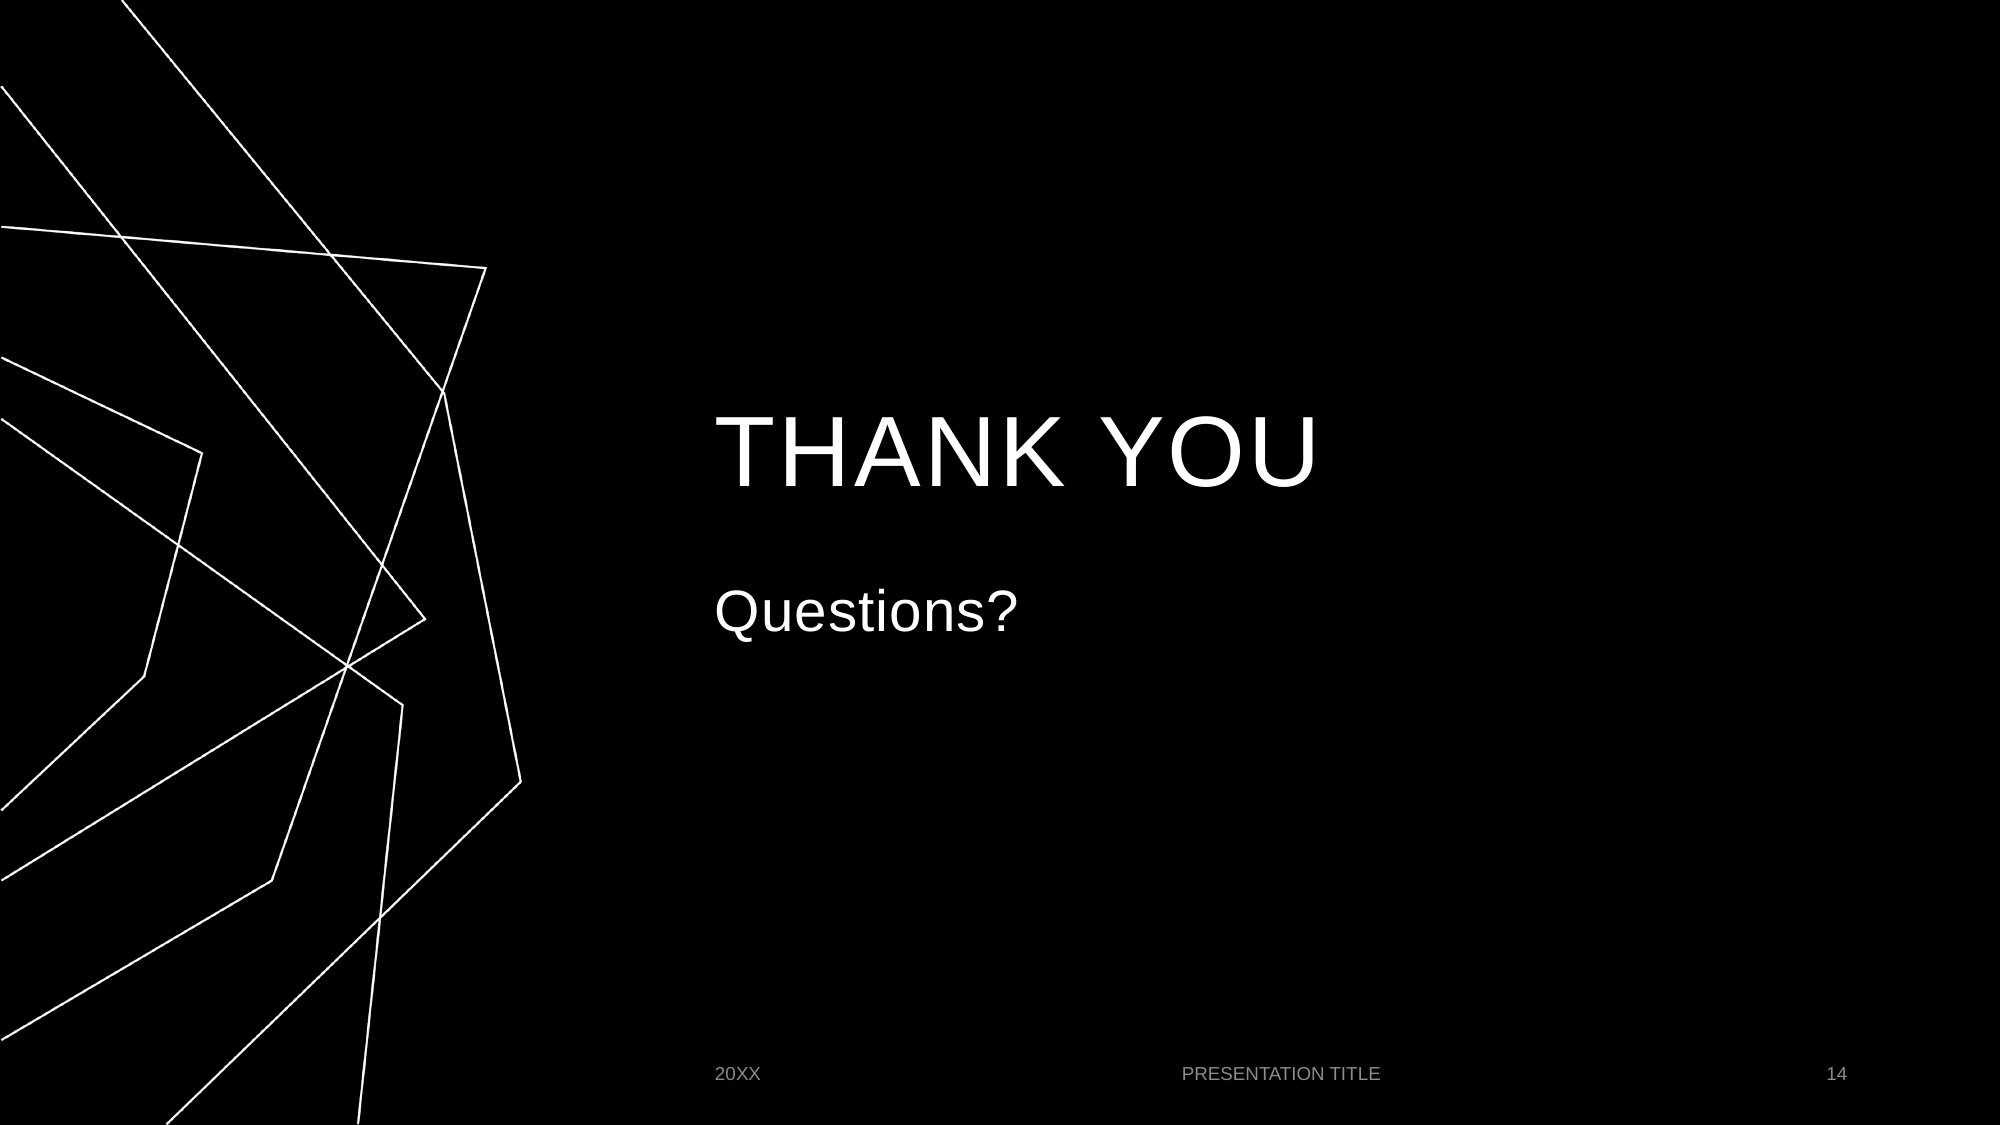

# THANK YOU
Questions?
20XX
PRESENTATION TITLE
14